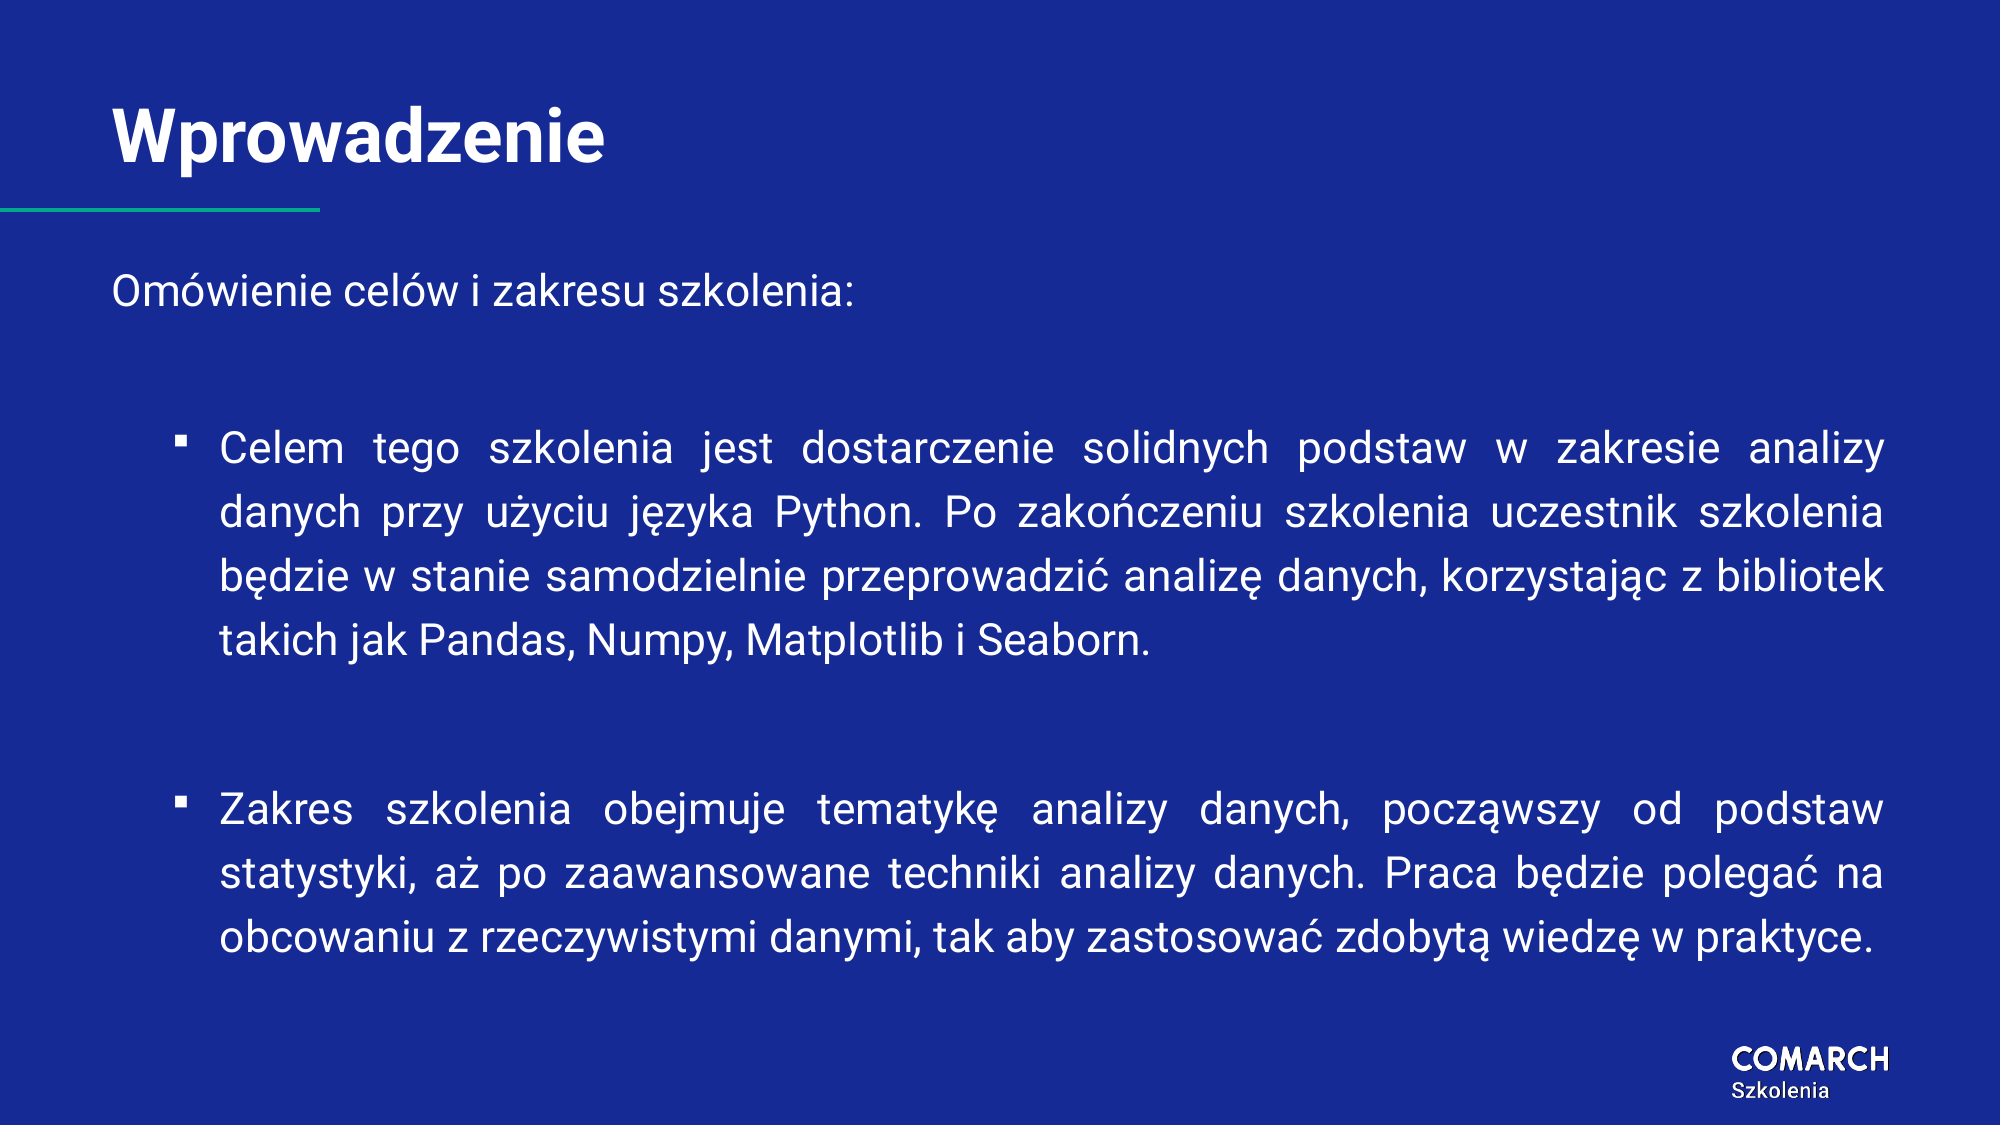

# Wprowadzenie
Omówienie celów i zakresu szkolenia:

Celem tego szkolenia jest dostarczenie solidnych podstaw w zakresie analizy danych przy użyciu języka Python. Po zakończeniu szkolenia uczestnik szkolenia będzie w stanie samodzielnie przeprowadzić analizę danych, korzystając z bibliotek takich jak Pandas, Numpy, Matplotlib i Seaborn.

Zakres szkolenia obejmuje tematykę analizy danych, począwszy od podstaw statystyki, aż po zaawansowane techniki analizy danych. Praca będzie polegać na obcowaniu z rzeczywistymi danymi, tak aby zastosować zdobytą wiedzę w praktyce.